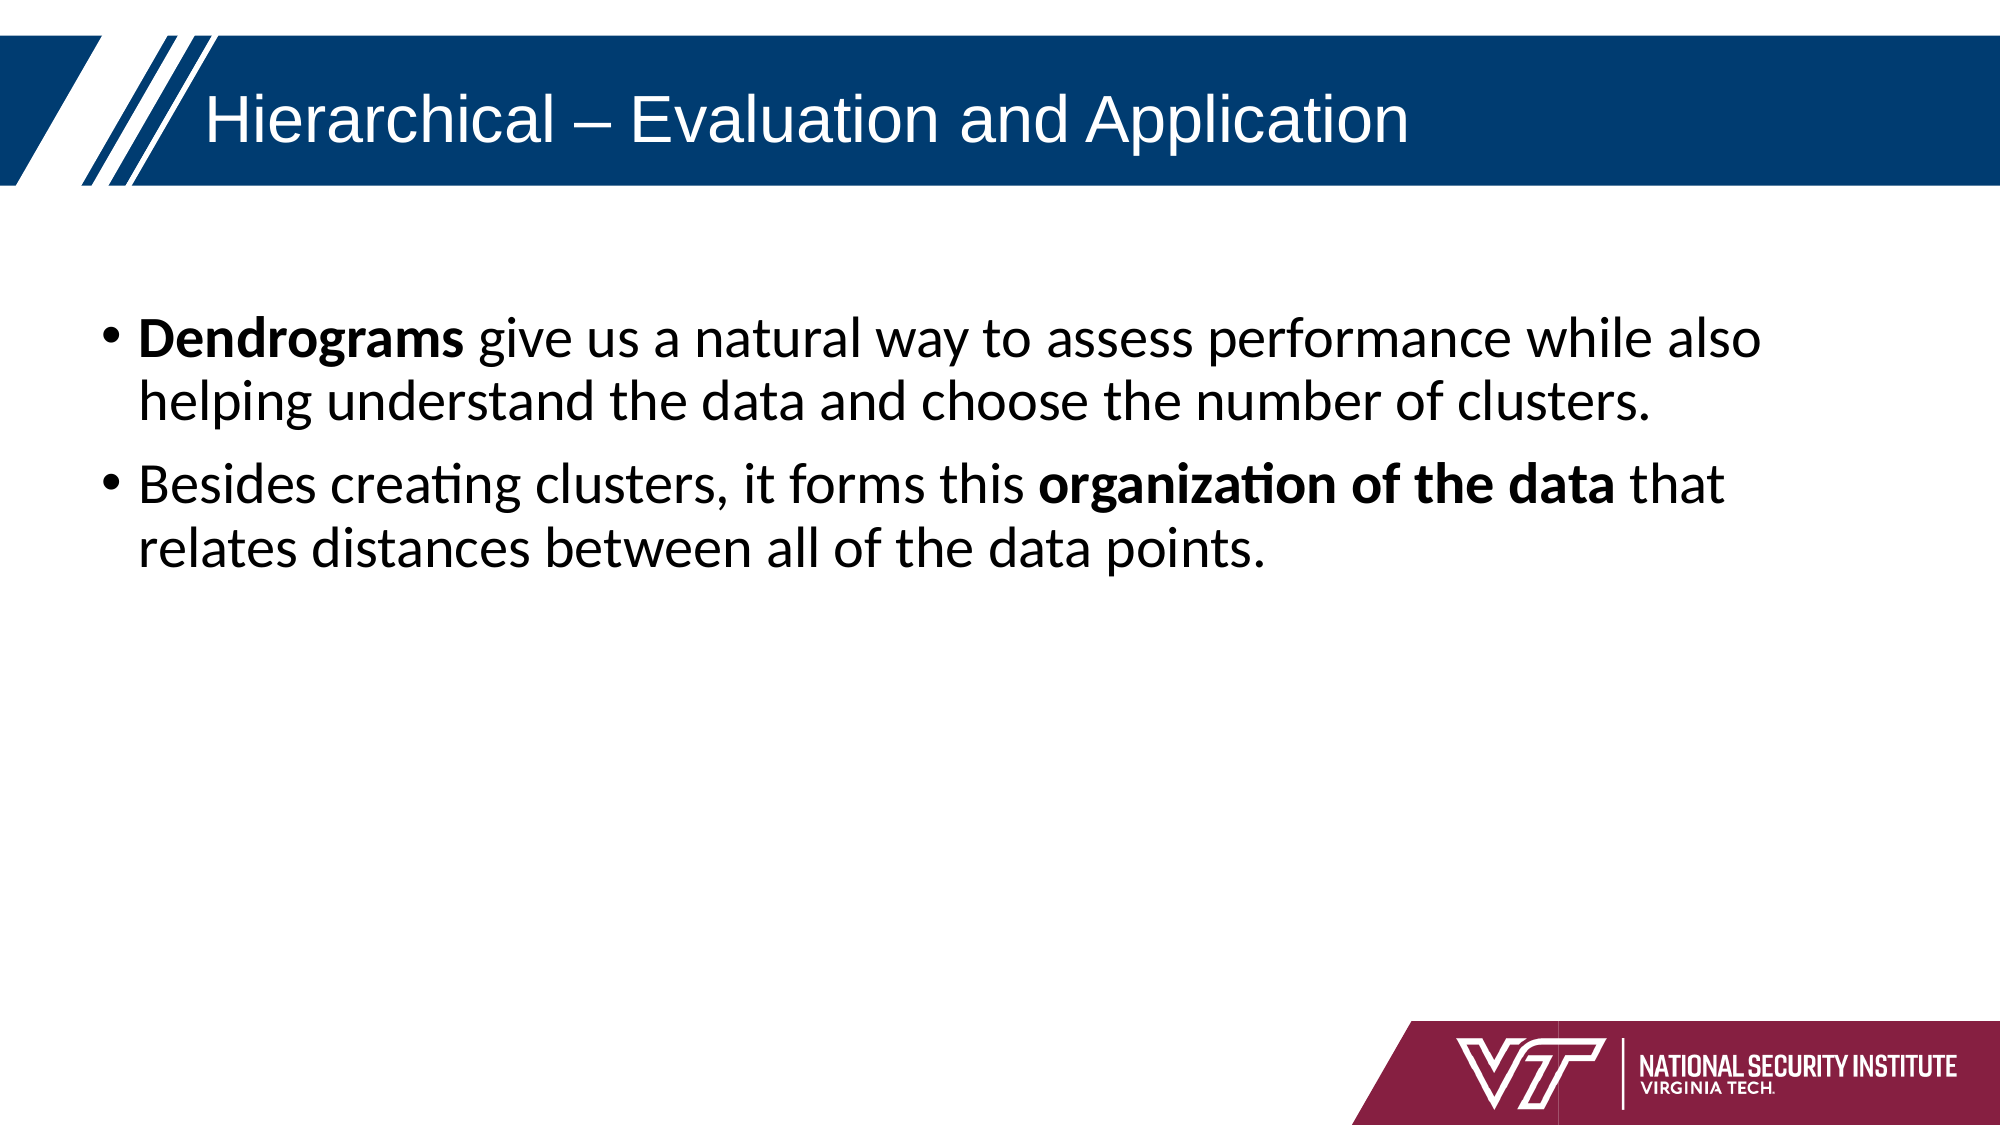

# Hierarchical – Evaluation and Application
Dendrograms give us a natural way to assess performance while also helping understand the data and choose the number of clusters.
Besides creating clusters, it forms this organization of the data that relates distances between all of the data points.